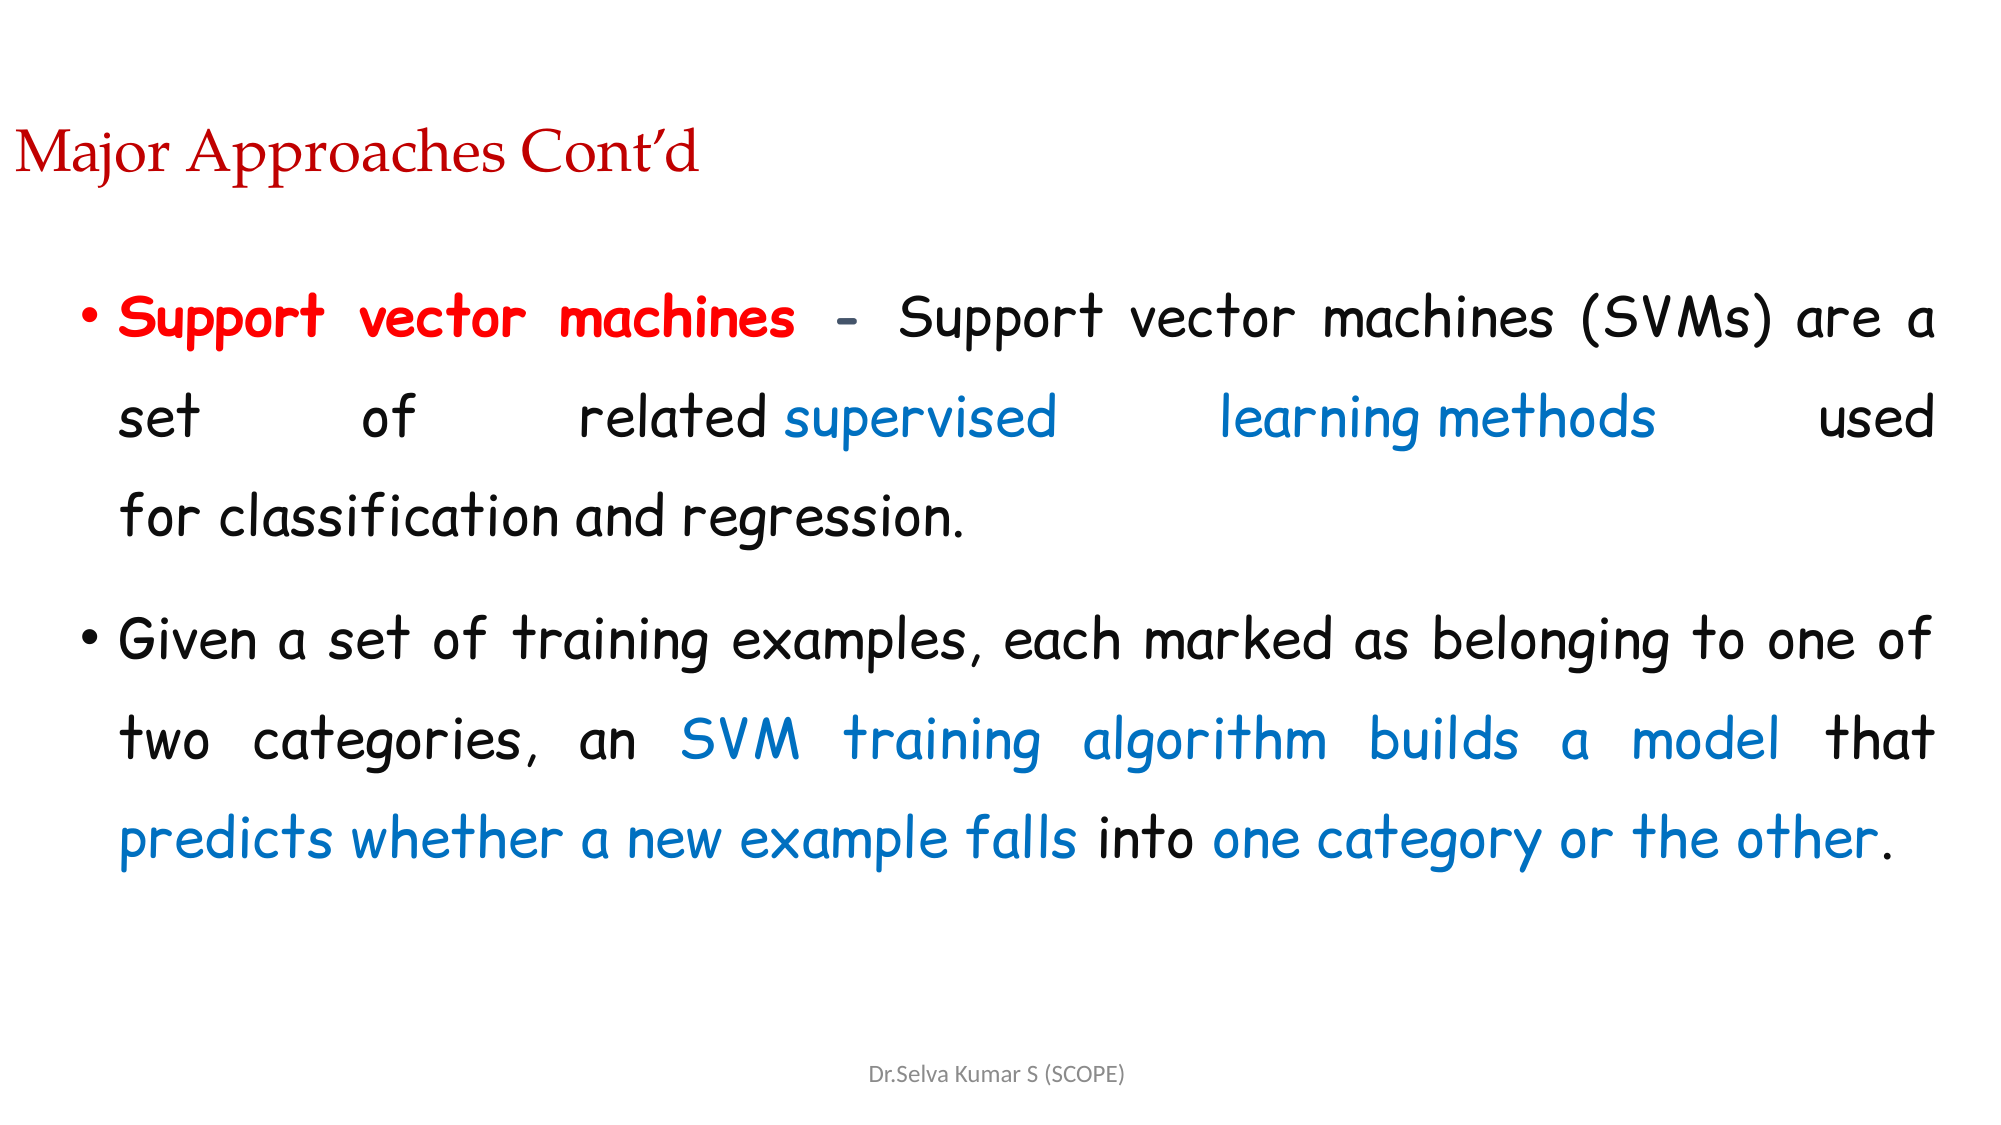

# Major Approaches Cont’d
Support vector machines - Support vector machines (SVMs) are a set of related supervised learning methods used for classification and regression.
Given a set of training examples, each marked as belonging to one of two categories, an SVM training algorithm builds a model that predicts whether a new example falls into one category or the other.

Dr.Selva Kumar S (SCOPE)